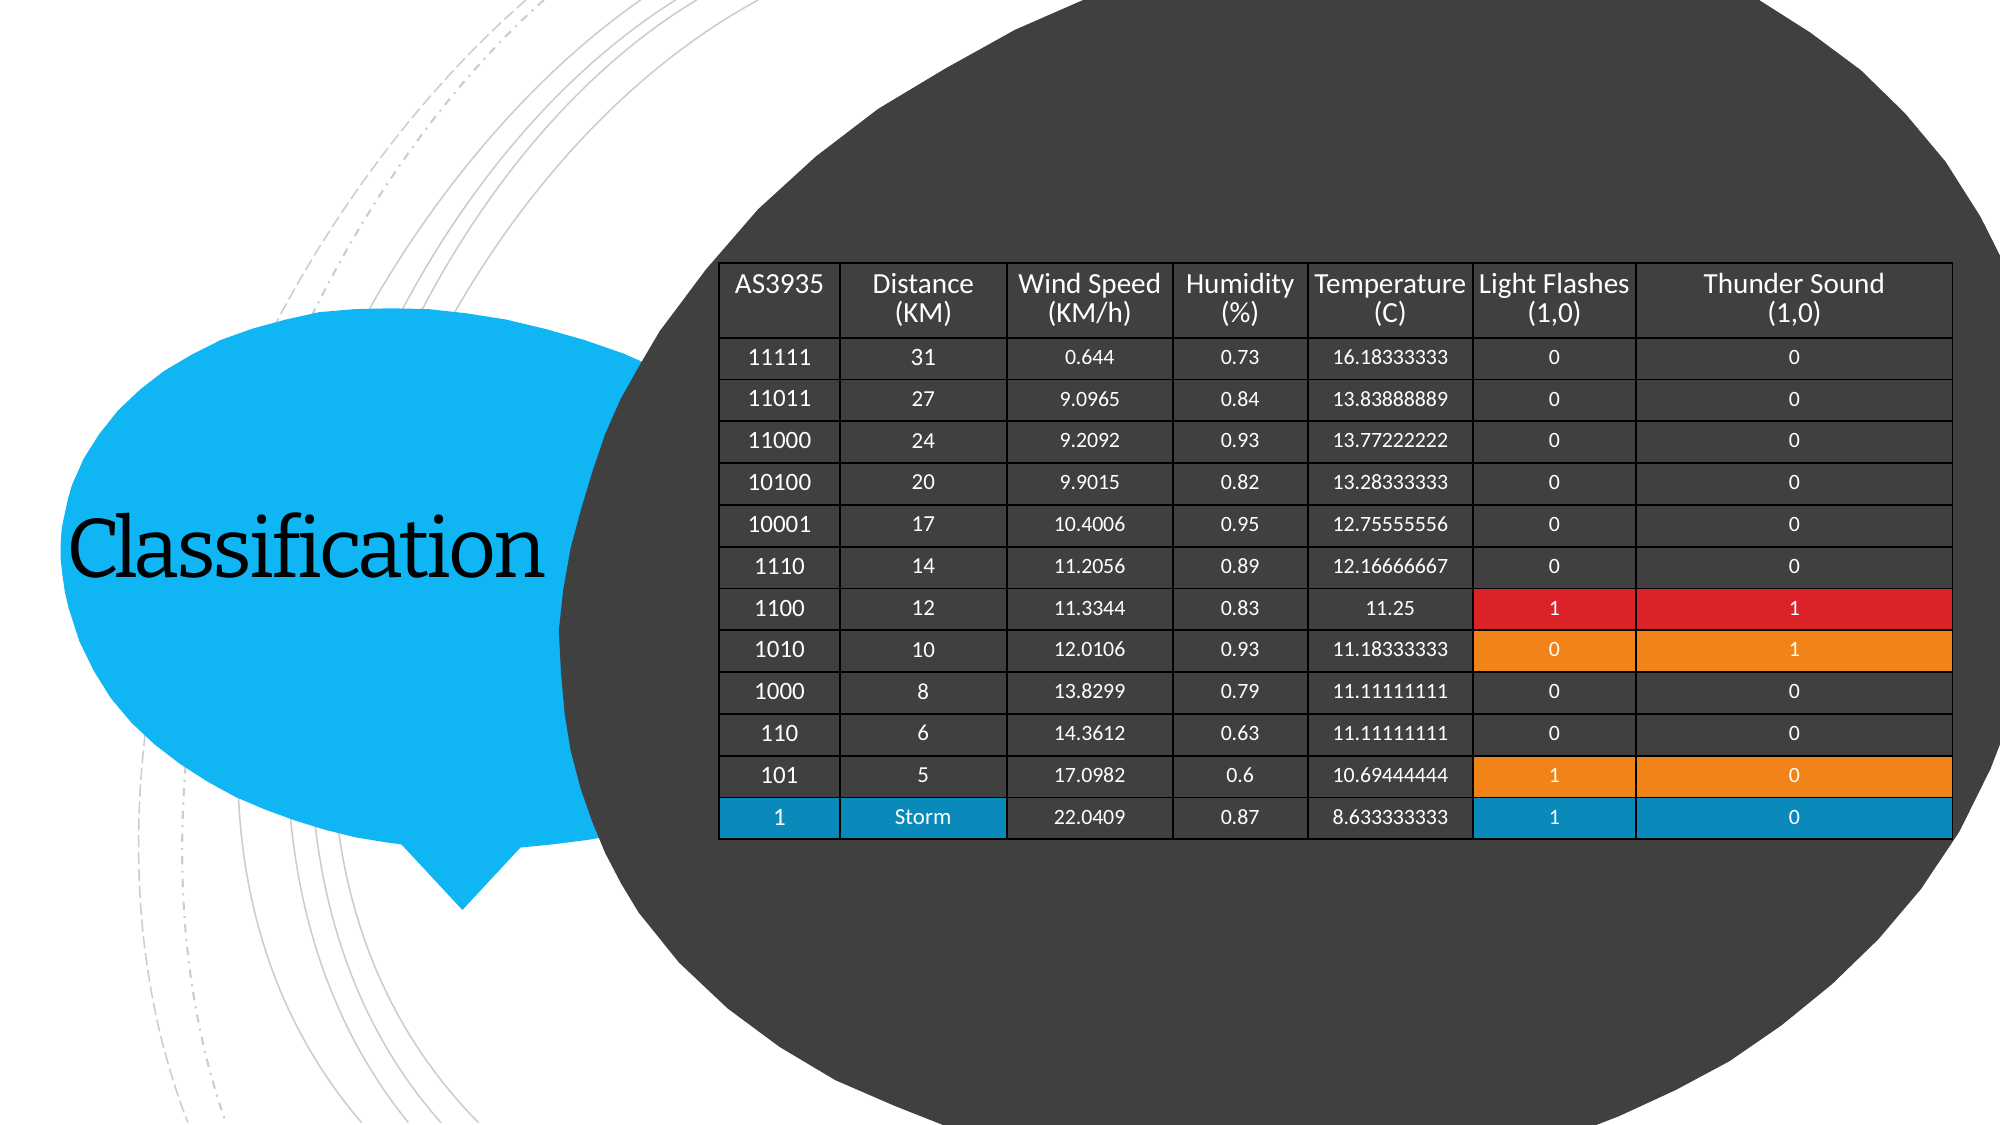

| AS3935 | Distance (KM) | Wind Speed (KM/h) | Humidity (%) | Temperature (C) | Light Flashes (1,0) | Thunder Sound (1,0) |
| --- | --- | --- | --- | --- | --- | --- |
| 11111 | 31 | 0.644 | 0.73 | 16.18333333 | 0 | 0 |
| 11011 | 27 | 9.0965 | 0.84 | 13.83888889 | 0 | 0 |
| 11000 | 24 | 9.2092 | 0.93 | 13.77222222 | 0 | 0 |
| 10100 | 20 | 9.9015 | 0.82 | 13.28333333 | 0 | 0 |
| 10001 | 17 | 10.4006 | 0.95 | 12.75555556 | 0 | 0 |
| 1110 | 14 | 11.2056 | 0.89 | 12.16666667 | 0 | 0 |
| 1100 | 12 | 11.3344 | 0.83 | 11.25 | 1 | 1 |
| 1010 | 10 | 12.0106 | 0.93 | 11.18333333 | 0 | 1 |
| 1000 | 8 | 13.8299 | 0.79 | 11.11111111 | 0 | 0 |
| 110 | 6 | 14.3612 | 0.63 | 11.11111111 | 0 | 0 |
| 101 | 5 | 17.0982 | 0.6 | 10.69444444 | 1 | 0 |
| 1 | Storm | 22.0409 | 0.87 | 8.633333333 | 1 | 0 |
# Classification